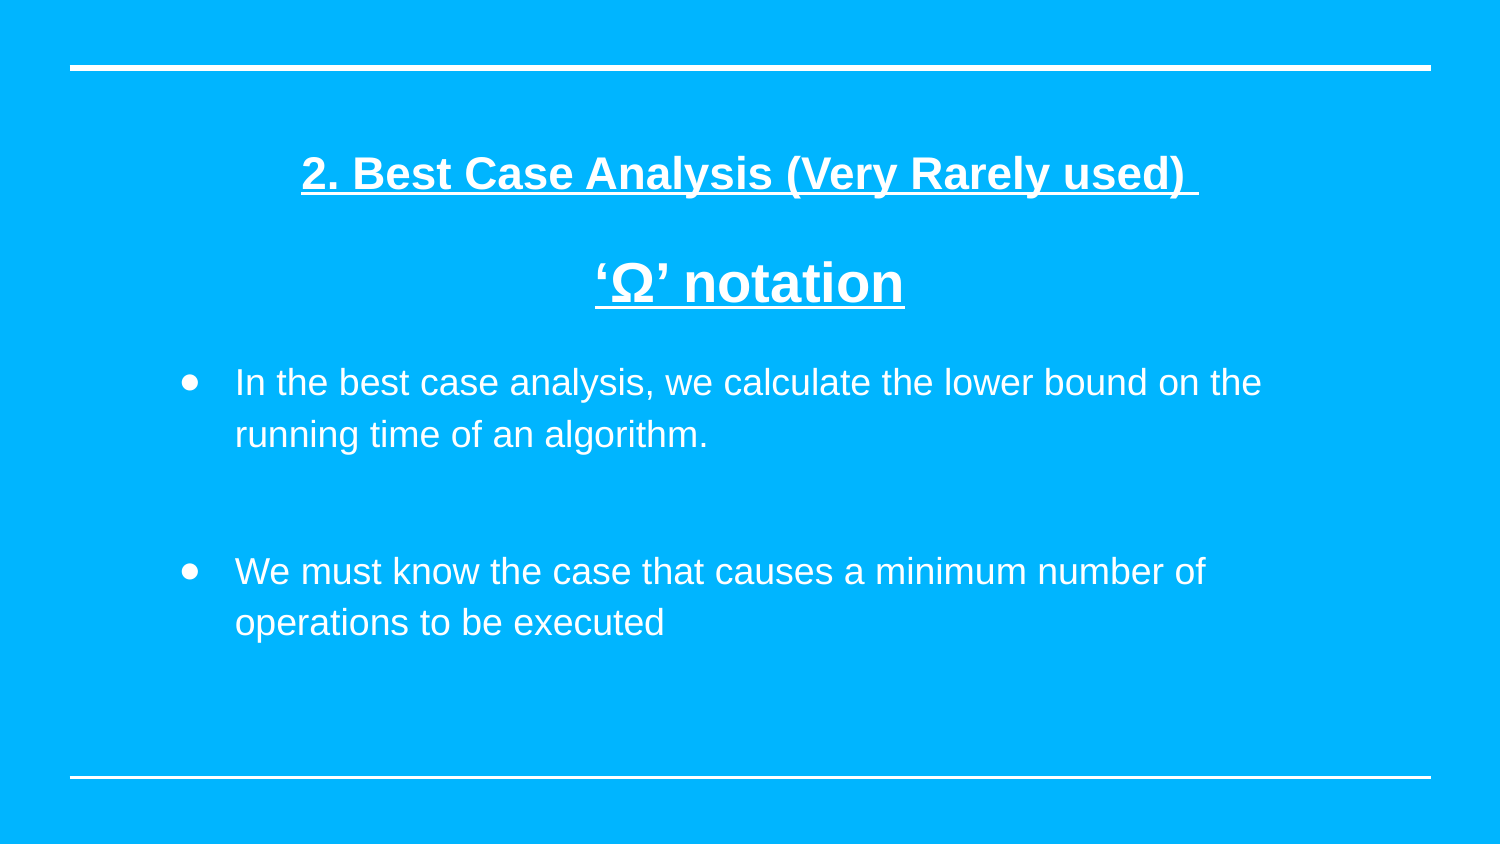

2. Best Case Analysis (Very Rarely used)
‘Ω’ notation
In the best case analysis, we calculate the lower bound on the running time of an algorithm.

We must know the case that causes a minimum number of operations to be executed